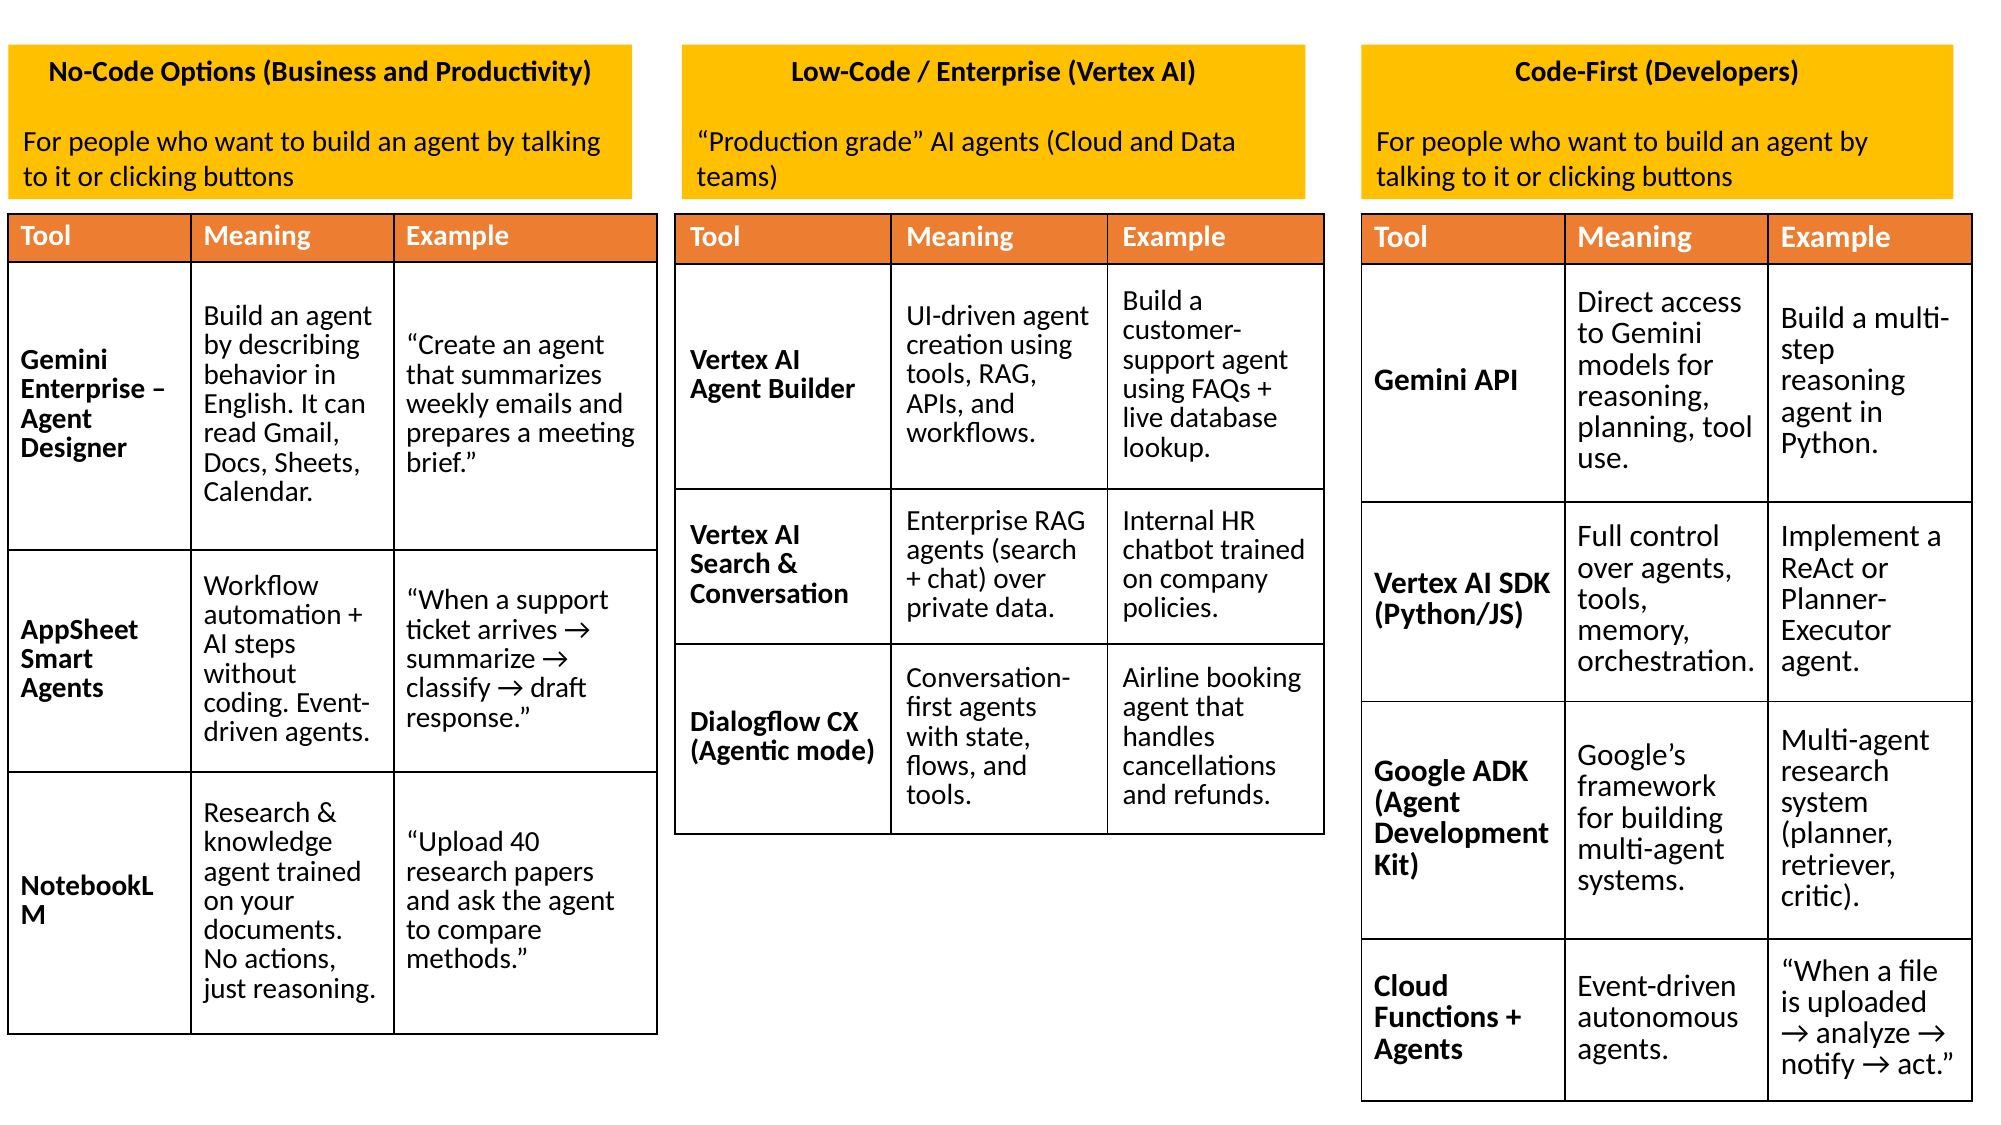

No-Code Options (Business and Productivity)

For people who want to build an agent by talking to it or clicking buttons
Low-Code / Enterprise (Vertex AI)

“Production grade” AI agents (Cloud and Data teams)
Code-First (Developers)

For people who want to build an agent by talking to it or clicking buttons
| Tool | Meaning | Example |
| --- | --- | --- |
| Gemini Enterprise – Agent Designer | Build an agent by describing behavior in English. It can read Gmail, Docs, Sheets, Calendar. | “Create an agent that summarizes weekly emails and prepares a meeting brief.” |
| AppSheet Smart Agents | Workflow automation + AI steps without coding. Event-driven agents. | “When a support ticket arrives → summarize → classify → draft response.” |
| NotebookLM | Research & knowledge agent trained on your documents. No actions, just reasoning. | “Upload 40 research papers and ask the agent to compare methods.” |
| Tool | Meaning | Example |
| --- | --- | --- |
| Vertex AI Agent Builder | UI-driven agent creation using tools, RAG, APIs, and workflows. | Build a customer-support agent using FAQs + live database lookup. |
| Vertex AI Search & Conversation | Enterprise RAG agents (search + chat) over private data. | Internal HR chatbot trained on company policies. |
| Dialogflow CX (Agentic mode) | Conversation-first agents with state, flows, and tools. | Airline booking agent that handles cancellations and refunds. |
| Tool | Meaning | Example |
| --- | --- | --- |
| Gemini API | Direct access to Gemini models for reasoning, planning, tool use. | Build a multi-step reasoning agent in Python. |
| Vertex AI SDK (Python/JS) | Full control over agents, tools, memory, orchestration. | Implement a ReAct or Planner-Executor agent. |
| Google ADK (Agent Development Kit) | Google’s framework for building multi-agent systems. | Multi-agent research system (planner, retriever, critic). |
| Cloud Functions + Agents | Event-driven autonomous agents. | “When a file is uploaded → analyze → notify → act.” |